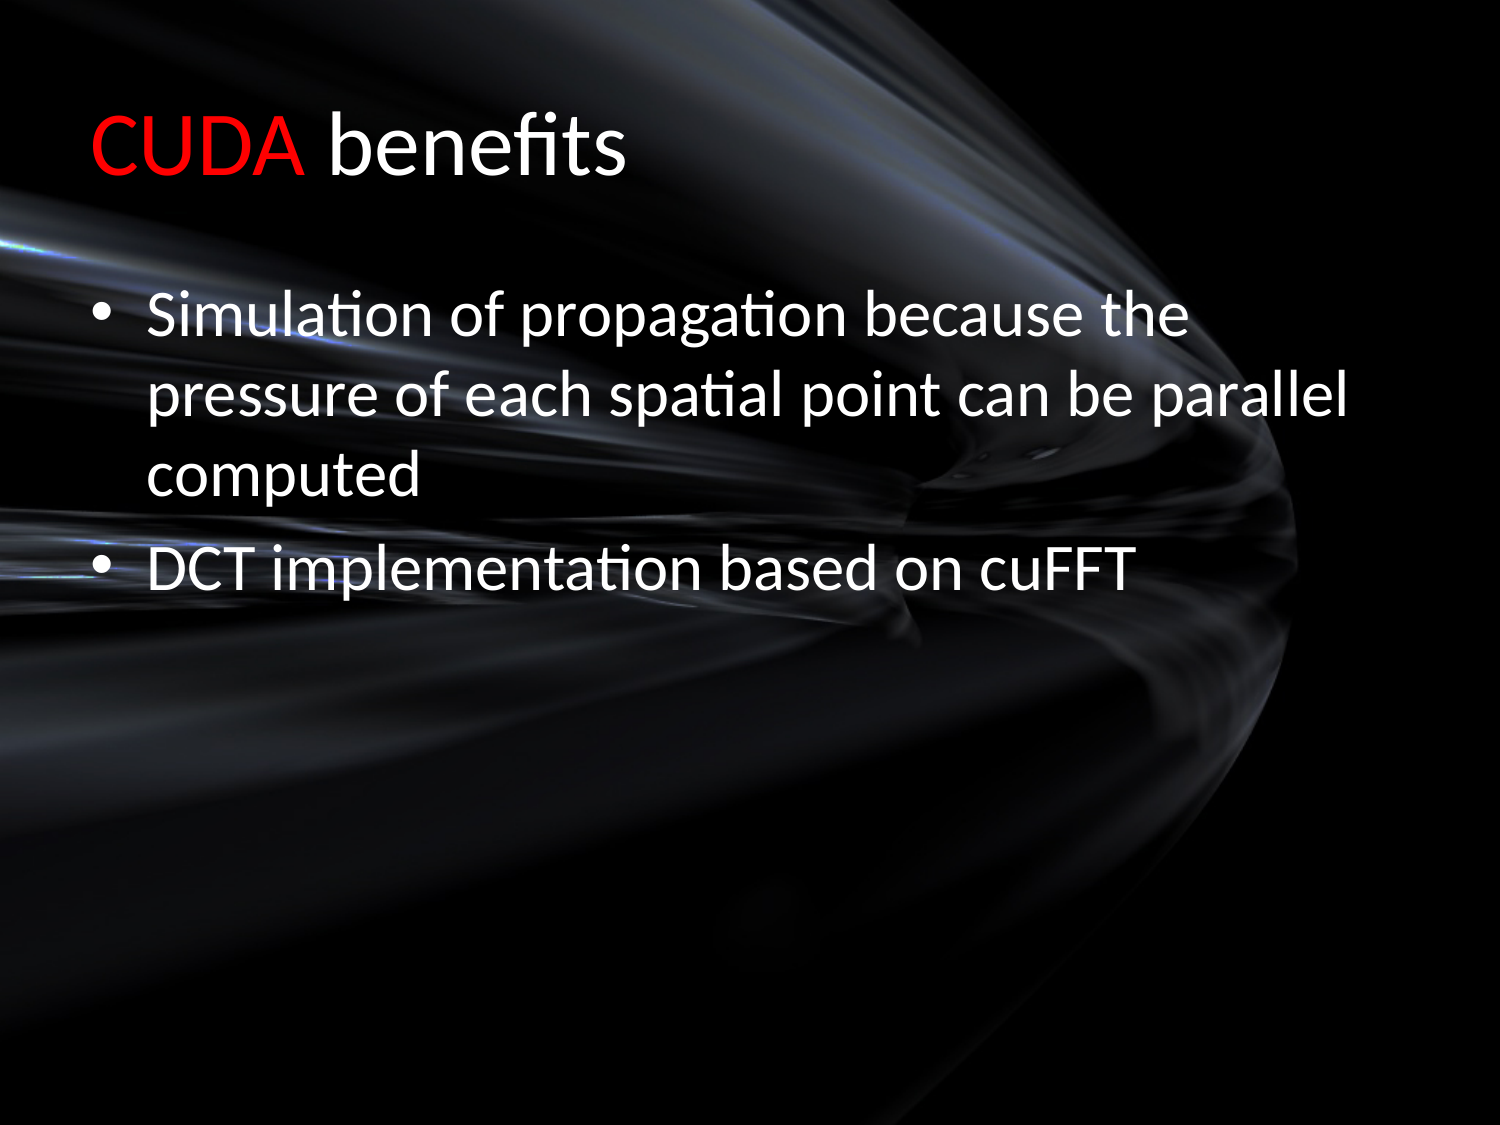

# CUDA benefits
Simulation of propagation because the pressure of each spatial point can be parallel computed
DCT implementation based on cuFFT